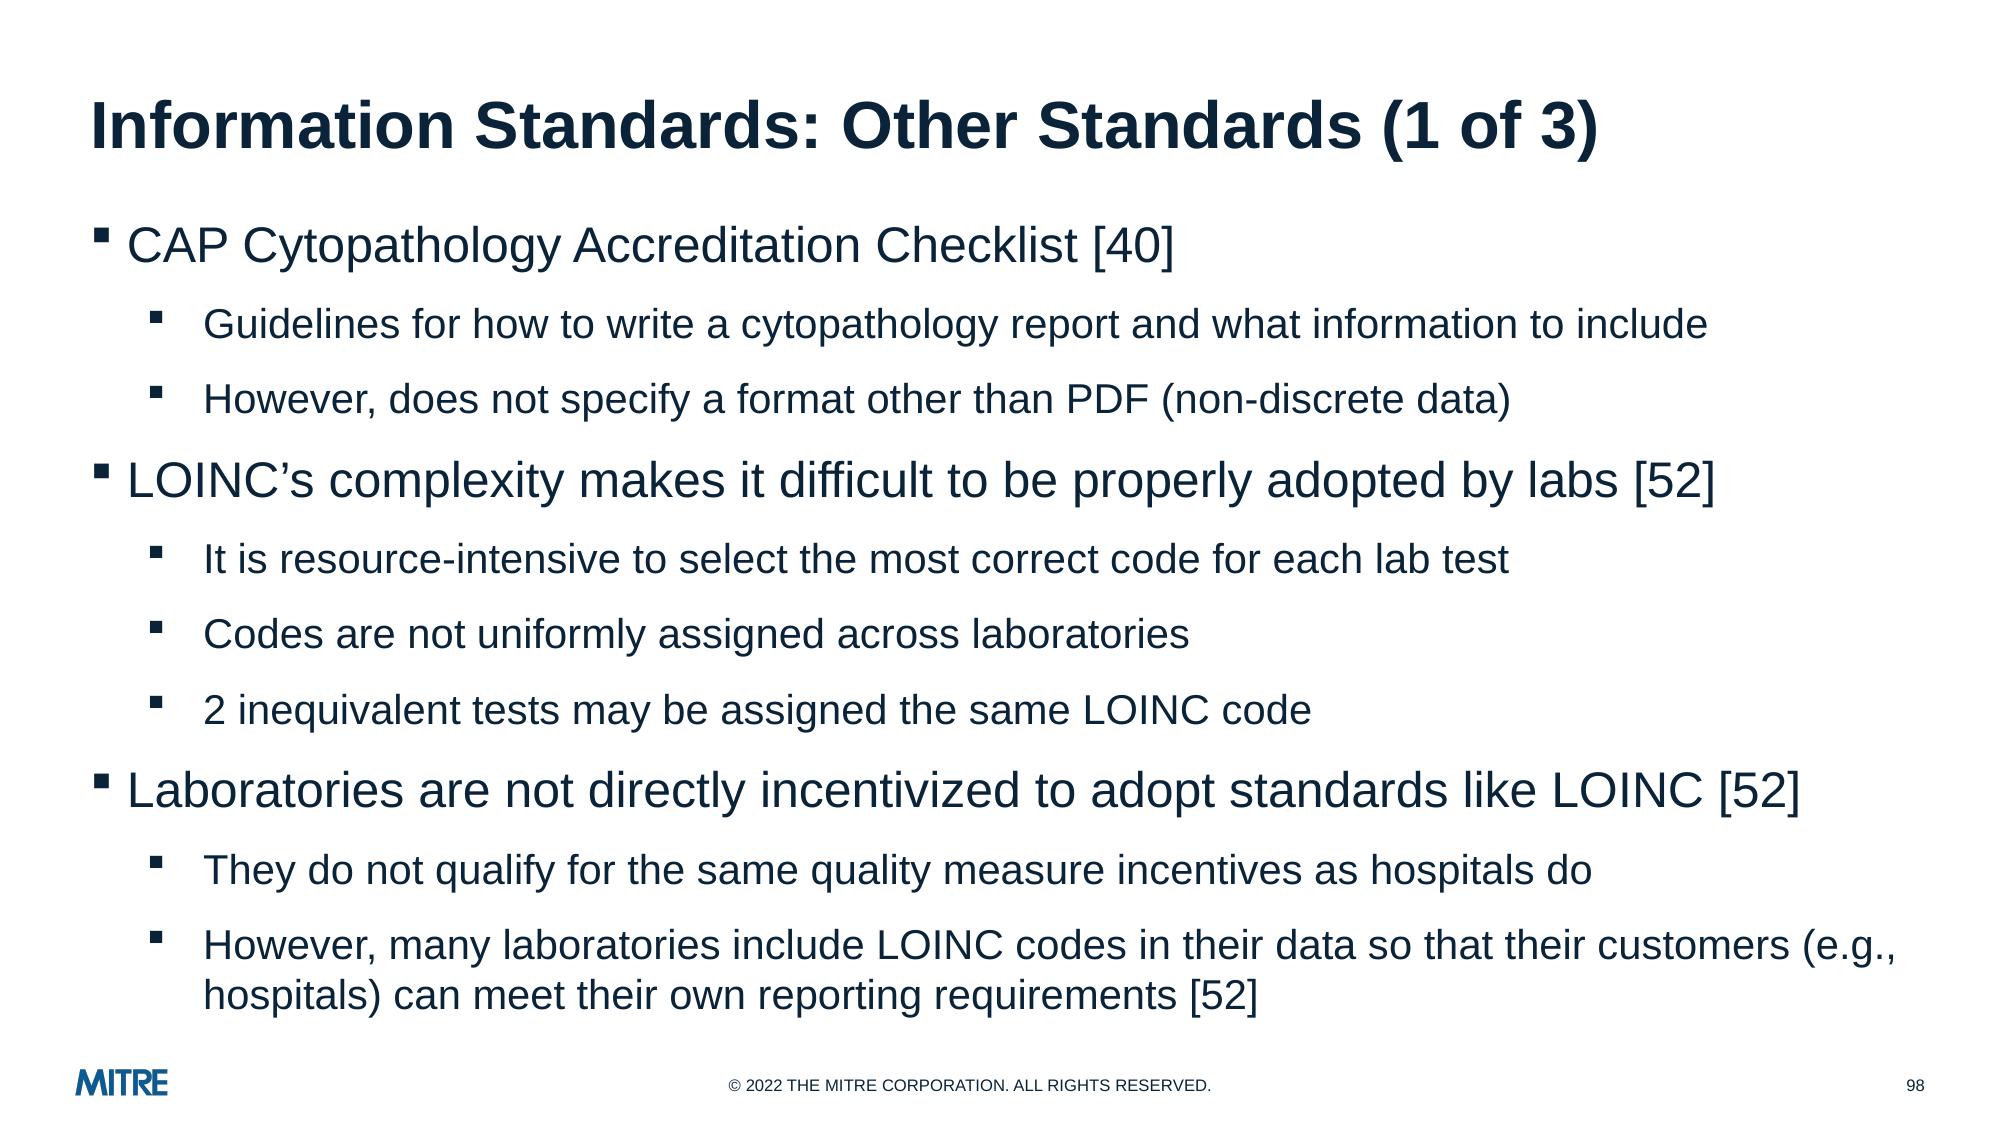

# Information Standards: Other Standards (1 of 3)
CAP Cytopathology Accreditation Checklist [40]
Guidelines for how to write a cytopathology report and what information to include
However, does not specify a format other than PDF (non-discrete data)
LOINC’s complexity makes it difficult to be properly adopted by labs [52]
It is resource-intensive to select the most correct code for each lab test
Codes are not uniformly assigned across laboratories
2 inequivalent tests may be assigned the same LOINC code
Laboratories are not directly incentivized to adopt standards like LOINC [52]
They do not qualify for the same quality measure incentives as hospitals do
However, many laboratories include LOINC codes in their data so that their customers (e.g., hospitals) can meet their own reporting requirements [52]

98